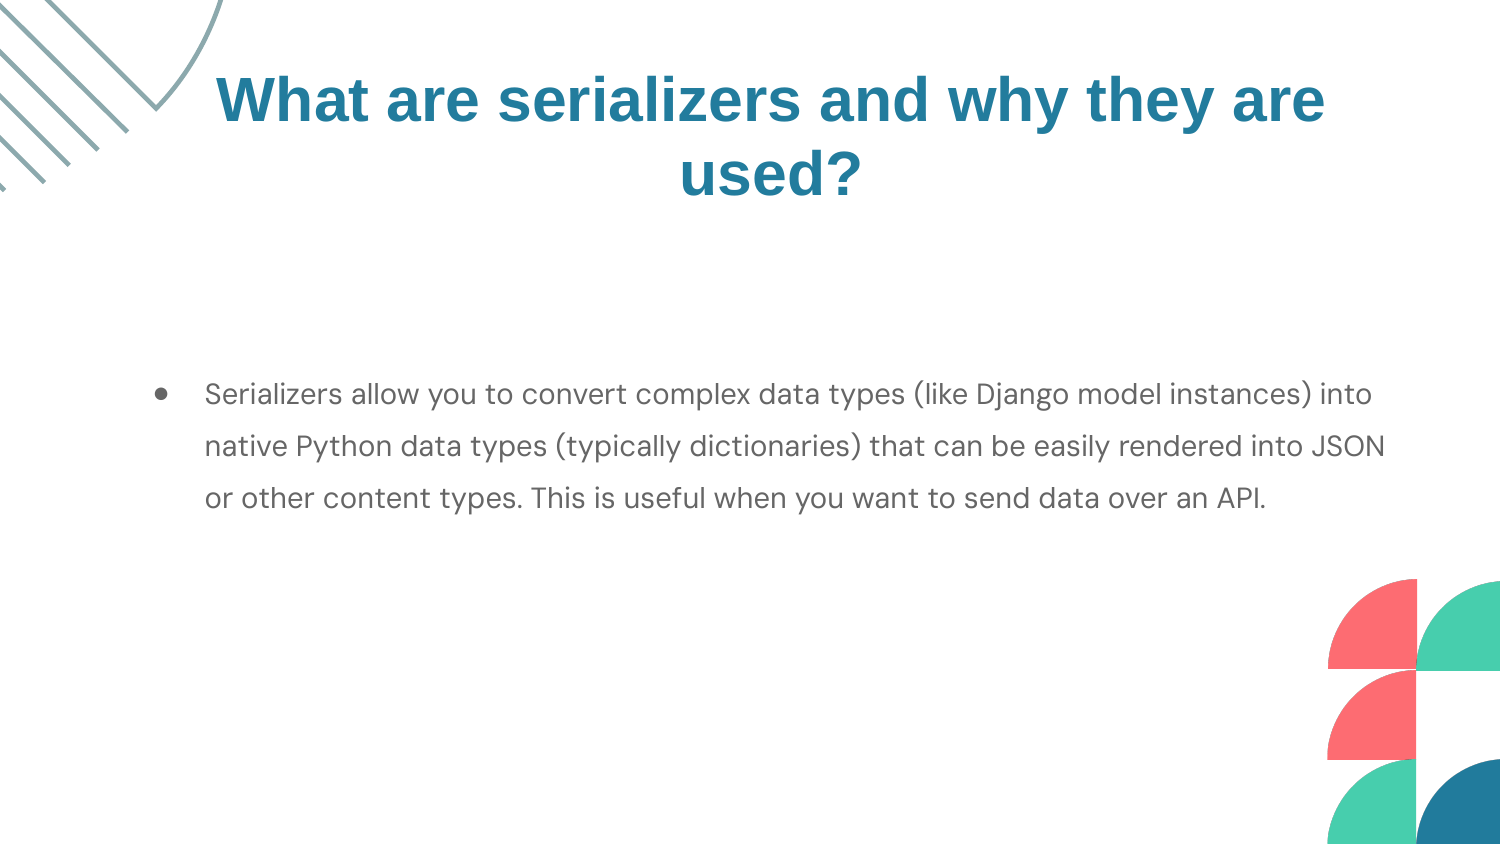

What are serializers and why they are used?

Serializers allow you to convert complex data types (like Django model instances) into native Python data types (typically dictionaries) that can be easily rendered into JSON or other content types. This is useful when you want to send data over an API.